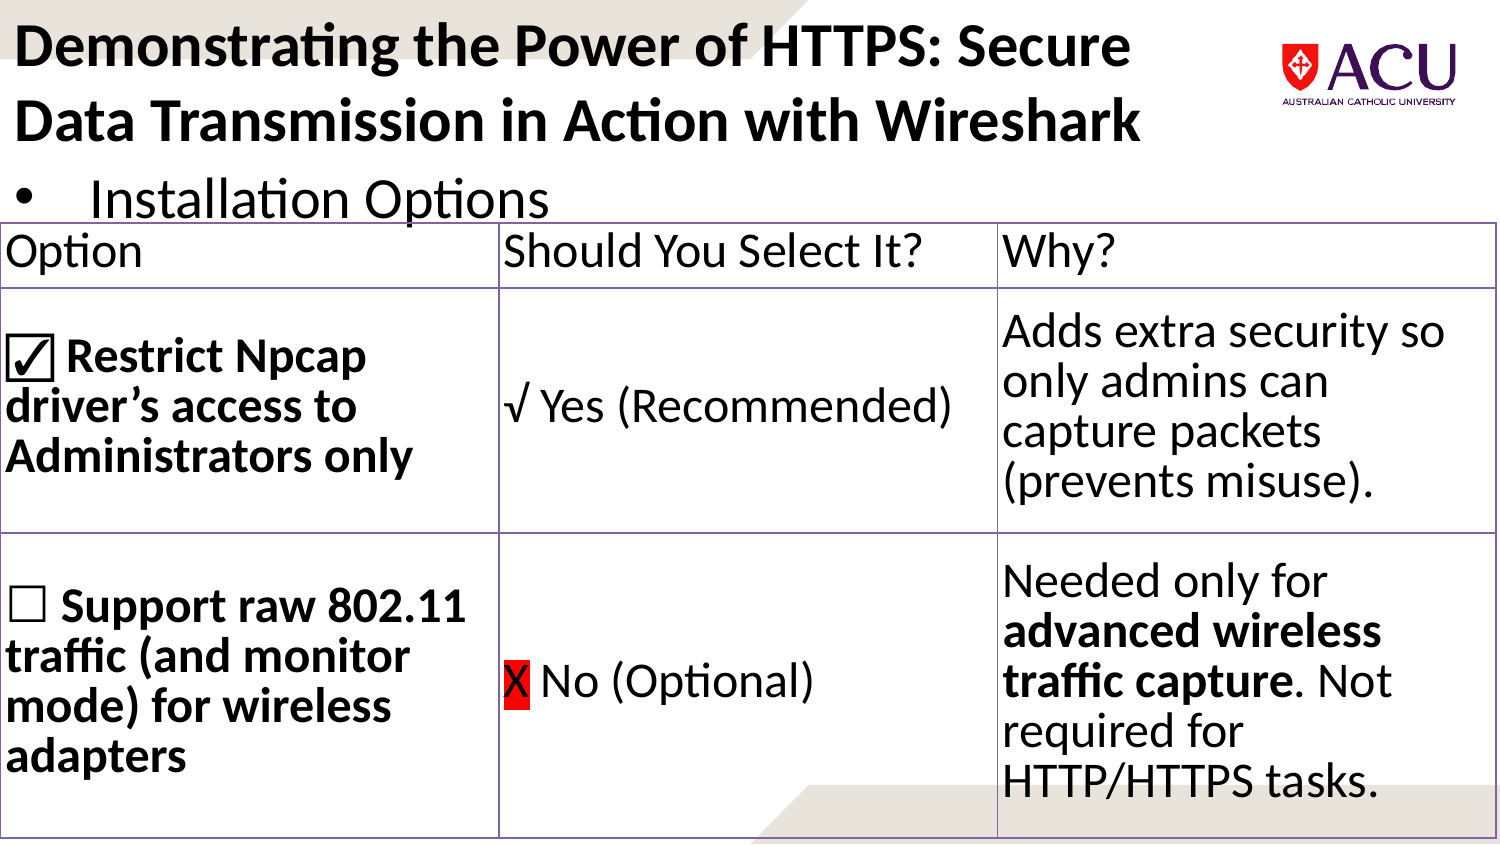

Demonstrating the Power of HTTPS: Secure Data Transmission in Action with Wireshark
Installation Options
| Option | Should You Select It? | Why? |
| --- | --- | --- |
| ☑ Restrict Npcap driver’s access to Administrators only | √ Yes (Recommended) | Adds extra security so only admins can capture packets (prevents misuse). |
| ☐ Support raw 802.11 traffic (and monitor mode) for wireless adapters | X No (Optional) | Needed only for advanced wireless traffic capture. Not required for HTTP/HTTPS tasks. |